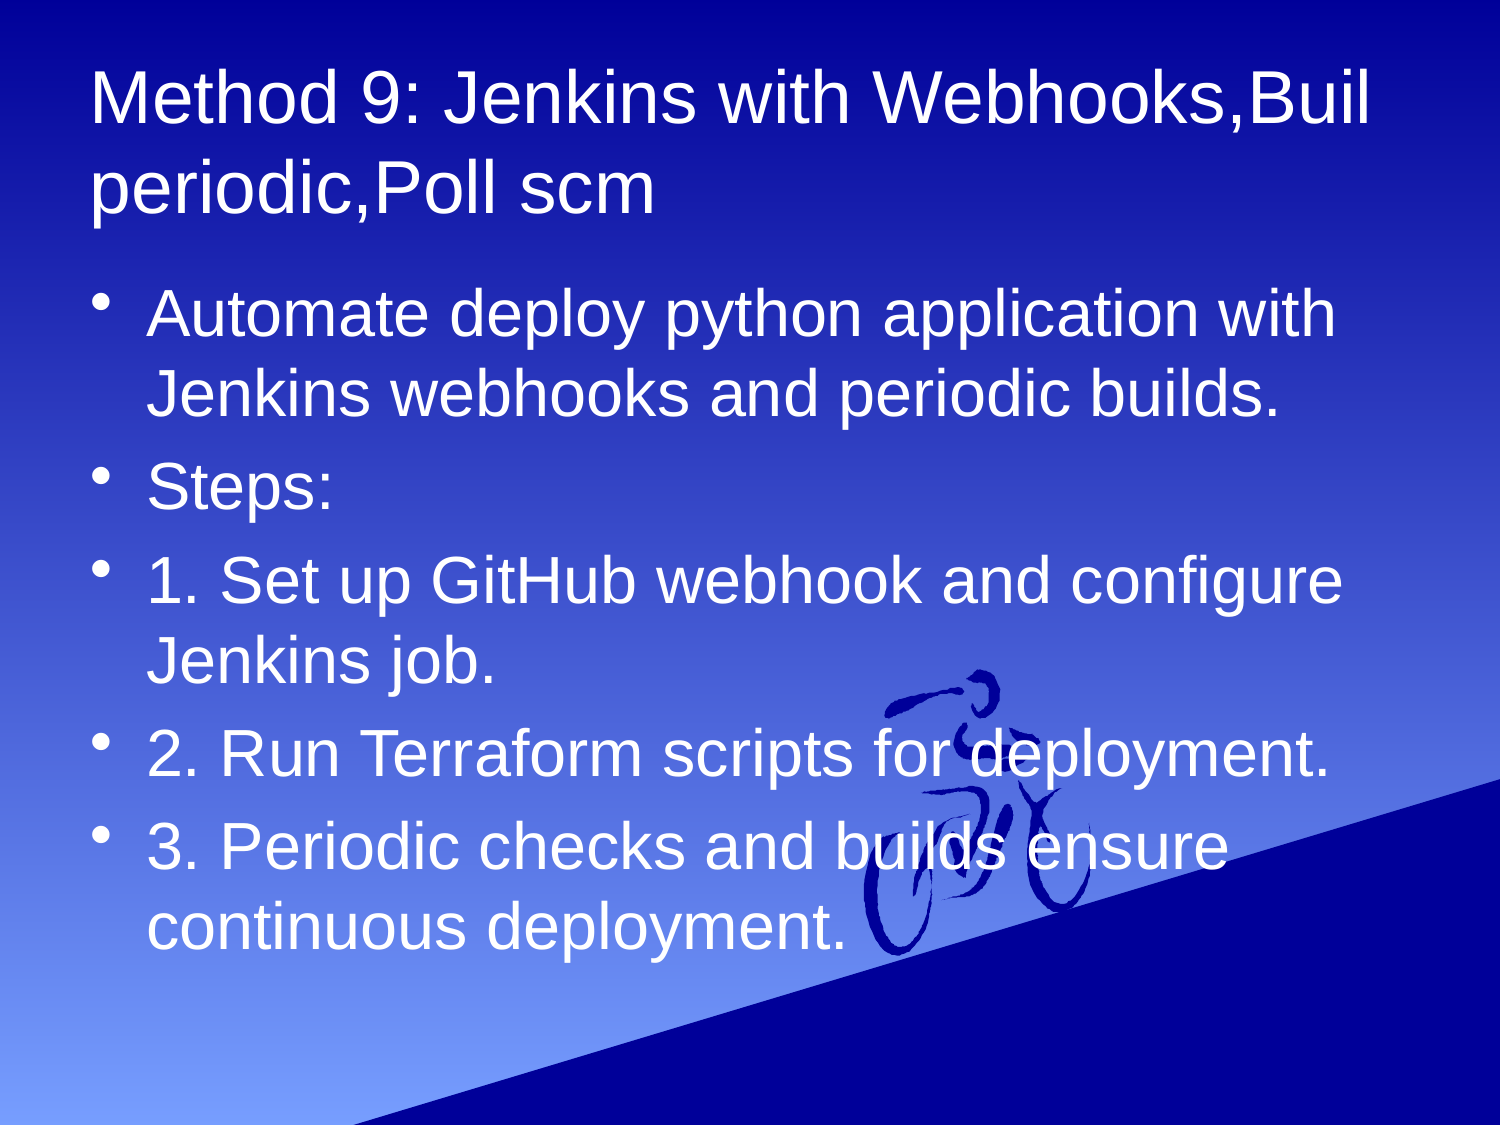

# Method 9: Jenkins with Webhooks,Buil periodic,Poll scm
Automate deploy python application with Jenkins webhooks and periodic builds.
Steps:
1. Set up GitHub webhook and configure Jenkins job.
2. Run Terraform scripts for deployment.
3. Periodic checks and builds ensure continuous deployment.